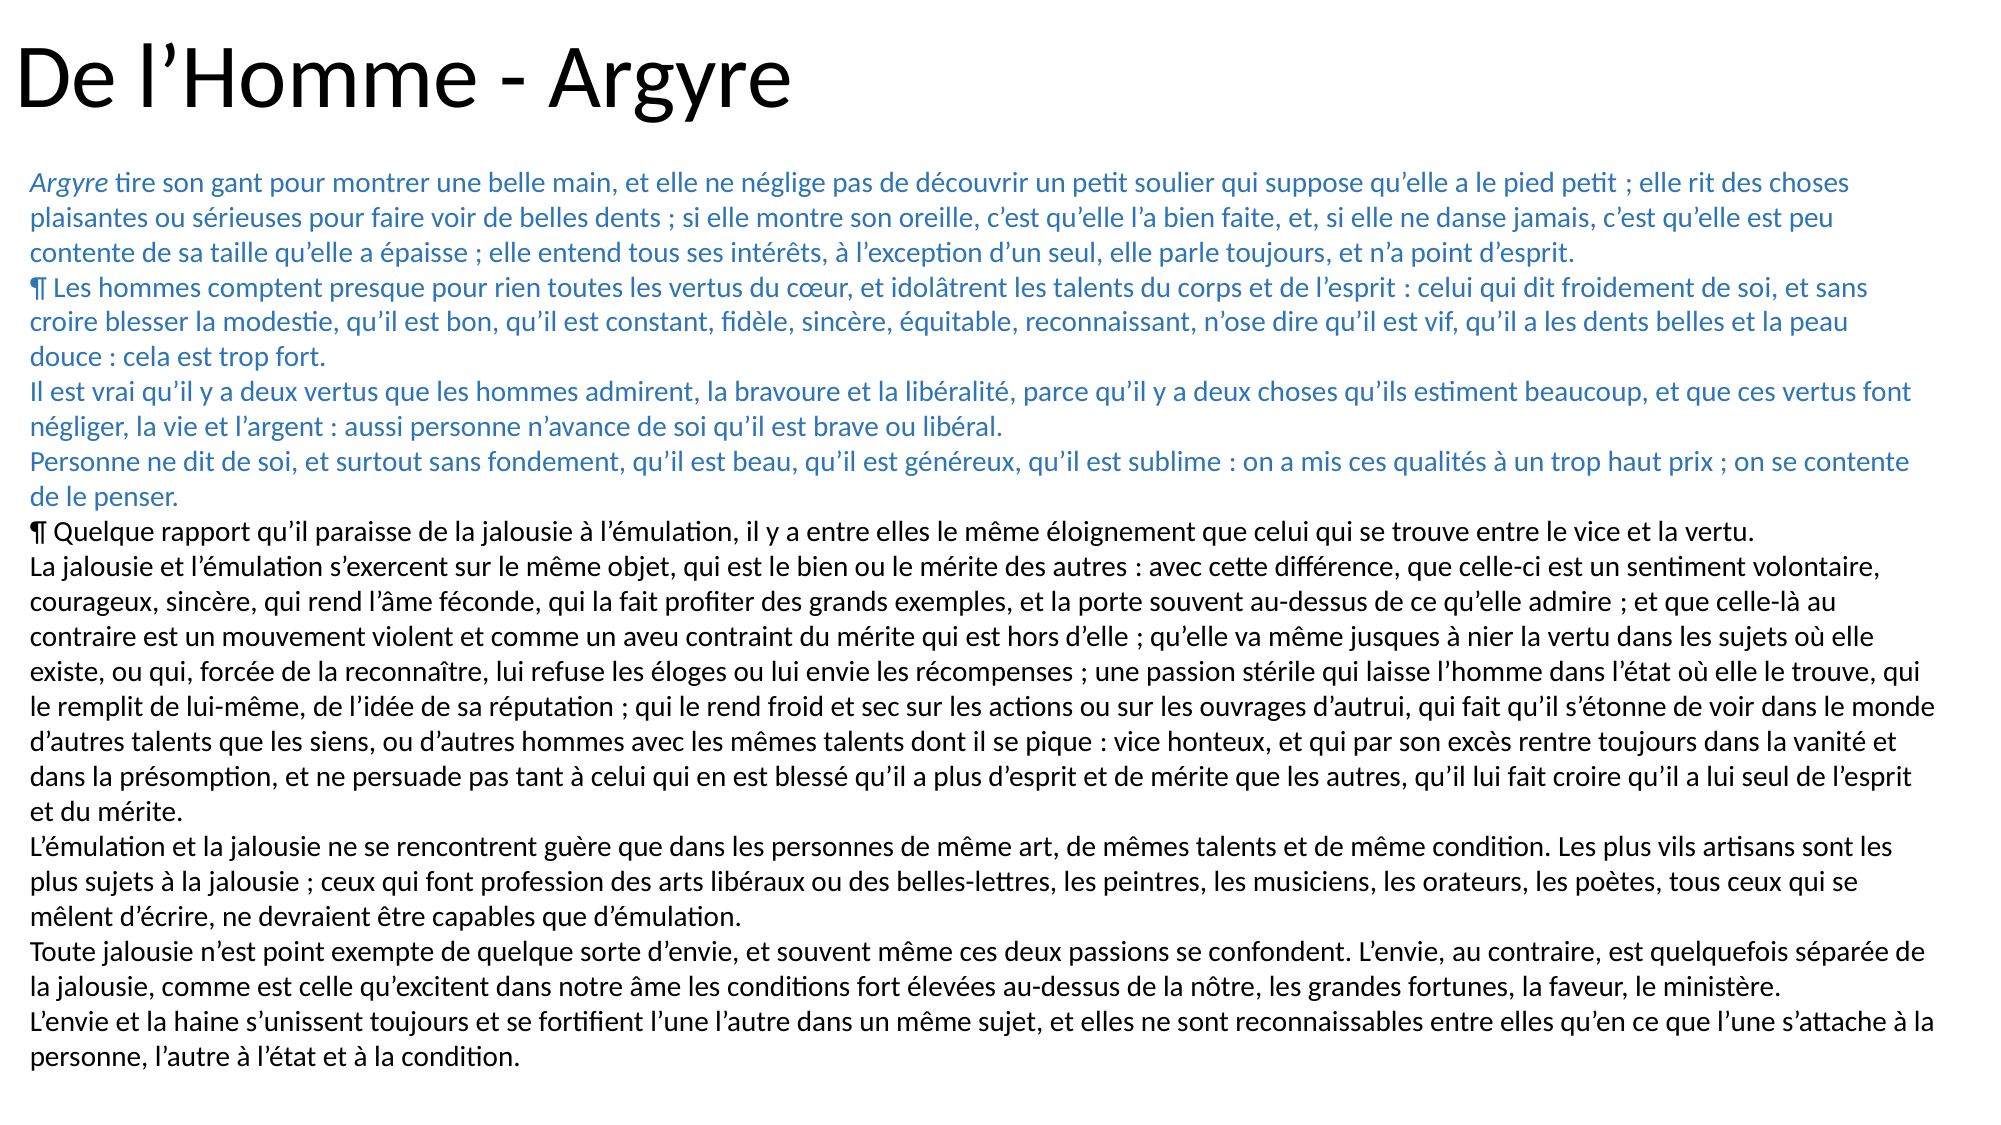

# De l’Homme - Argyre
Argyre tire son gant pour montrer une belle main, et elle ne néglige pas de découvrir un petit soulier qui suppose qu’elle a le pied petit ; elle rit des choses plaisantes ou sérieuses pour faire voir de belles dents ; si elle montre son oreille, c’est qu’elle l’a bien faite, et, si elle ne danse jamais, c’est qu’elle est peu contente de sa taille qu’elle a épaisse ; elle entend tous ses intérêts, à l’exception d’un seul, elle parle toujours, et n’a point d’esprit.
¶ Les hommes comptent presque pour rien toutes les vertus du cœur, et idolâtrent les talents du corps et de l’esprit : celui qui dit froidement de soi, et sans croire blesser la modestie, qu’il est bon, qu’il est constant, fidèle, sincère, équitable, reconnaissant, n’ose dire qu’il est vif, qu’il a les dents belles et la peau douce : cela est trop fort.
Il est vrai qu’il y a deux vertus que les hommes admirent, la bravoure et la libéralité, parce qu’il y a deux choses qu’ils estiment beaucoup, et que ces vertus font négliger, la vie et l’argent : aussi personne n’avance de soi qu’il est brave ou libéral.
Personne ne dit de soi, et surtout sans fondement, qu’il est beau, qu’il est généreux, qu’il est sublime : on a mis ces qualités à un trop haut prix ; on se contente de le penser.
¶ Quelque rapport qu’il paraisse de la jalousie à l’émulation, il y a entre elles le même éloignement que celui qui se trouve entre le vice et la vertu.
La jalousie et l’émulation s’exercent sur le même objet, qui est le bien ou le mérite des autres : avec cette différence, que celle-ci est un sentiment volontaire, courageux, sincère, qui rend l’âme féconde, qui la fait profiter des grands exemples, et la porte souvent au-dessus de ce qu’elle admire ; et que celle-là au contraire est un mouvement violent et comme un aveu contraint du mérite qui est hors d’elle ; qu’elle va même jusques à nier la vertu dans les sujets où elle existe, ou qui, forcée de la reconnaître, lui refuse les éloges ou lui envie les récompenses ; une passion stérile qui laisse l’homme dans l’état où elle le trouve, qui le remplit de lui-même, de l’idée de sa réputation ; qui le rend froid et sec sur les actions ou sur les ouvrages d’autrui, qui fait qu’il s’étonne de voir dans le monde d’autres talents que les siens, ou d’autres hommes avec les mêmes talents dont il se pique : vice honteux, et qui par son excès rentre toujours dans la vanité et dans la présomption, et ne persuade pas tant à celui qui en est blessé qu’il a plus d’esprit et de mérite que les autres, qu’il lui fait croire qu’il a lui seul de l’esprit et du mérite.
L’émulation et la jalousie ne se rencontrent guère que dans les personnes de même art, de mêmes talents et de même condition. Les plus vils artisans sont les plus sujets à la jalousie ; ceux qui font profession des arts libéraux ou des belles-lettres, les peintres, les musiciens, les orateurs, les poètes, tous ceux qui se mêlent d’écrire, ne devraient être capables que d’émulation.
Toute jalousie n’est point exempte de quelque sorte d’envie, et souvent même ces deux passions se confondent. L’envie, au contraire, est quelquefois séparée de la jalousie, comme est celle qu’excitent dans notre âme les conditions fort élevées au-dessus de la nôtre, les grandes fortunes, la faveur, le ministère.
L’envie et la haine s’unissent toujours et se fortifient l’une l’autre dans un même sujet, et elles ne sont reconnaissables entre elles qu’en ce que l’une s’attache à la personne, l’autre à l’état et à la condition.